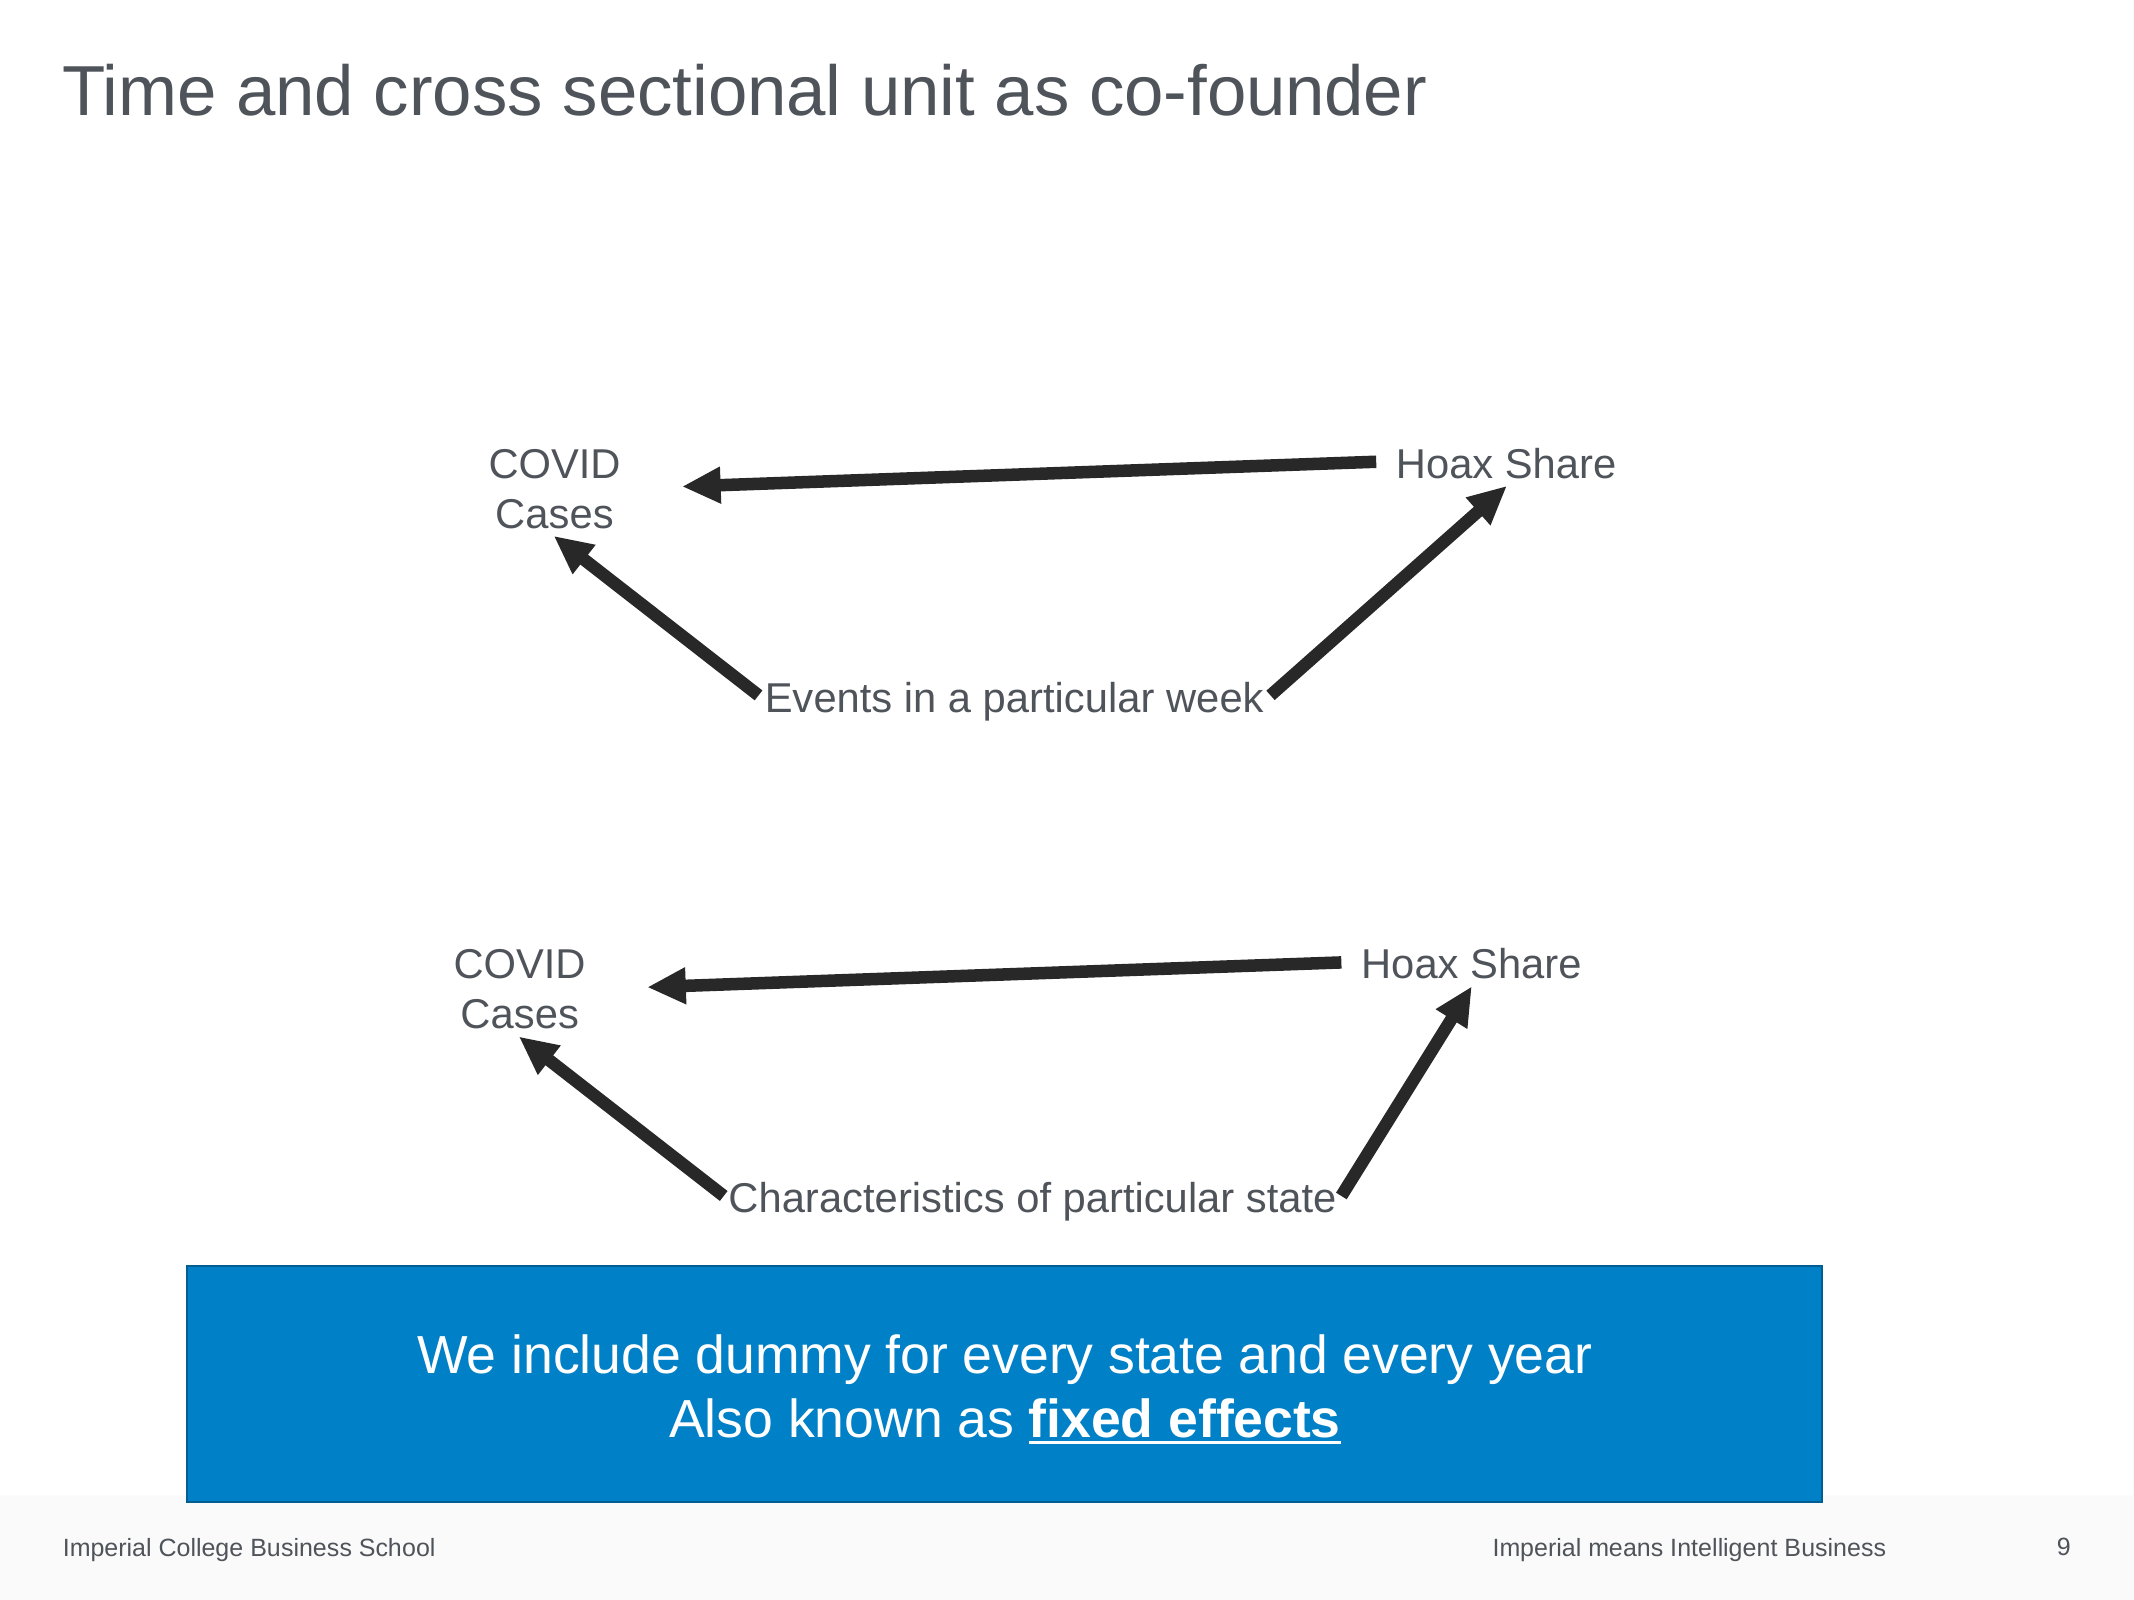

# Time and cross sectional unit as co-founder
Hoax Share
COVID Cases
Events in a particular week
Hoax Share
COVID Cases
Characteristics of particular state
We include dummy for every state and every year
Also known as fixed effects